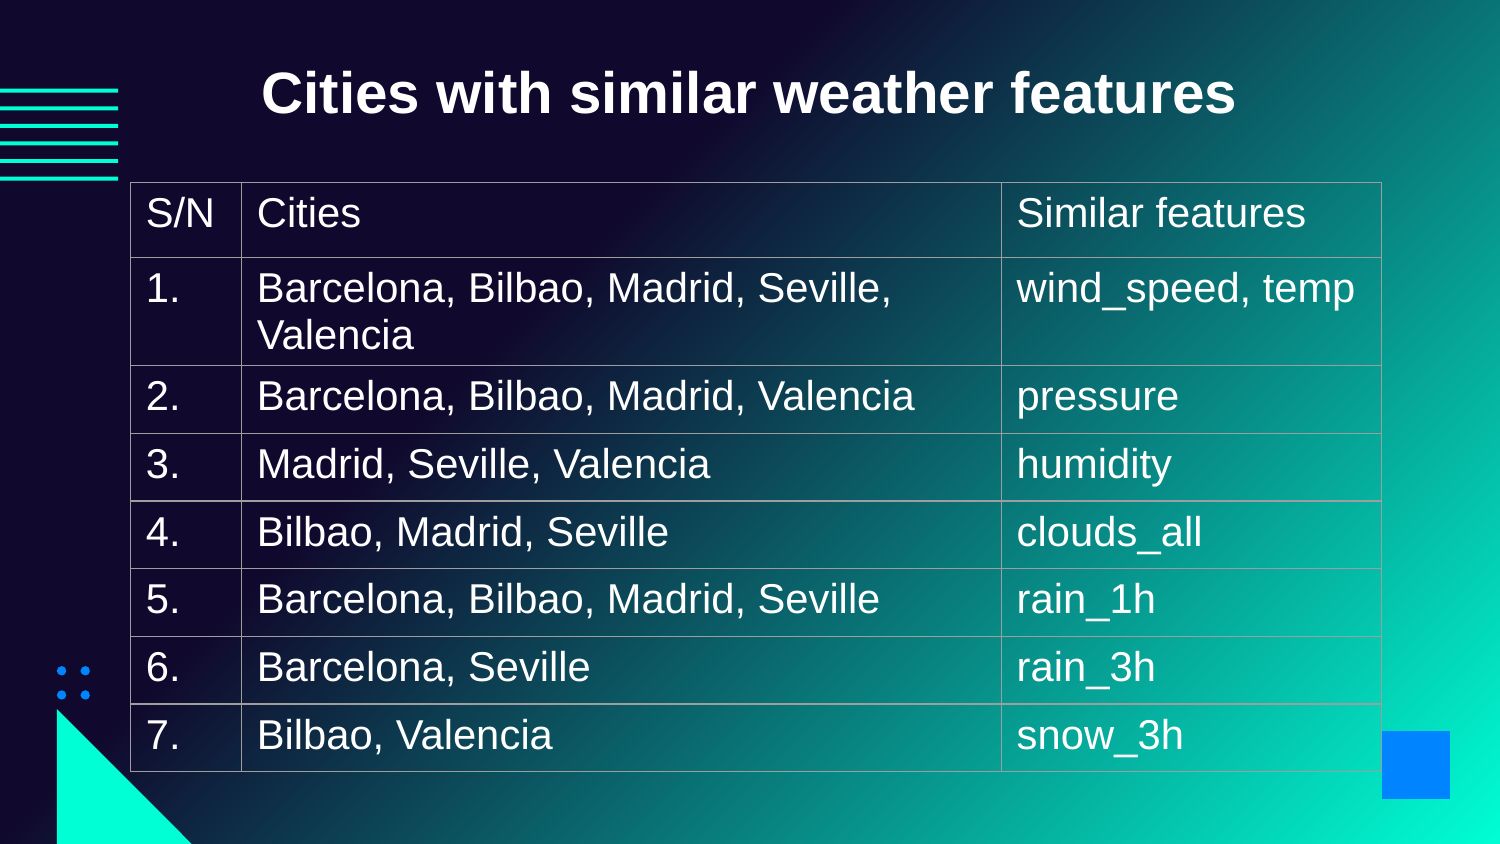

Cities with similar weather features
| S/N | Cities | Similar features |
| --- | --- | --- |
| 1. | Barcelona, Bilbao, Madrid, Seville, Valencia | wind\_speed, temp |
| 2. | Barcelona, Bilbao, Madrid, Valencia | pressure |
| 3. | Madrid, Seville, Valencia | humidity |
| 4. | Bilbao, Madrid, Seville | clouds\_all |
| 5. | Barcelona, Bilbao, Madrid, Seville | rain\_1h |
| 6. | Barcelona, Seville | rain\_3h |
| 7. | Bilbao, Valencia | snow\_3h |